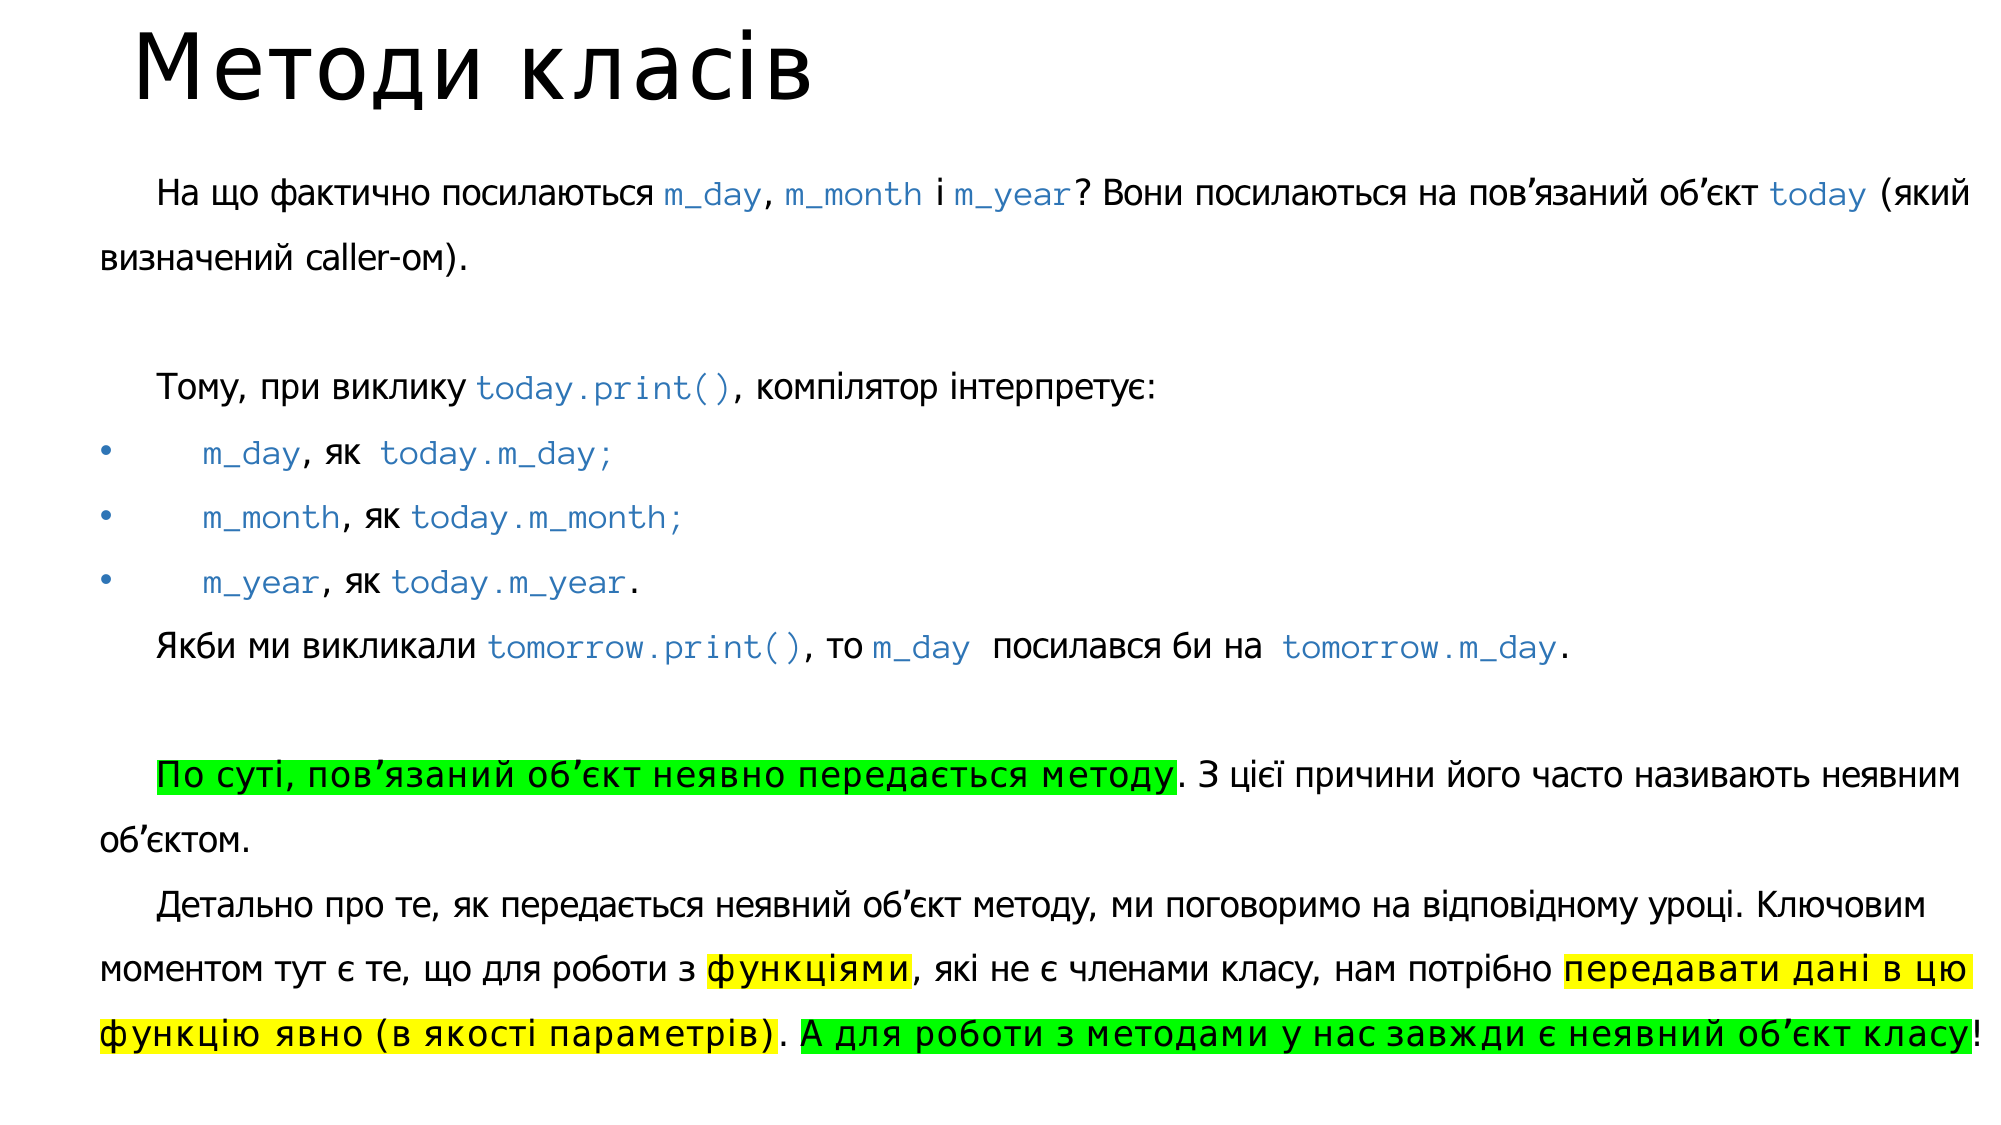

# Методи класів
На що фактично посилаються m_day, m_month і m_year? Вони посилаються на пов’язаний об’єкт today (який визначений caller-ом).

Тому, при виклику today.print(), компілятор інтерпретує:
   m_day, як today.m_day;
   m_month, як today.m_month;
   m_year, як today.m_year.
Якби ми викликали tomorrow.print(), то m_day посилався би на tomorrow.m_day.

По суті, пов’язаний об’єкт неявно передається методу. З цієї причини його часто називають неявним об’єктом.
Детально про те, як передається неявний об’єкт методу, ми поговоримо на відповідному уроці. Ключовим моментом тут є те, що для роботи з функціями, які не є членами класу, нам потрібно передавати дані в цю функцію явно (в якості параметрів). А для роботи з методами у нас завжди є неявний об’єкт класу!